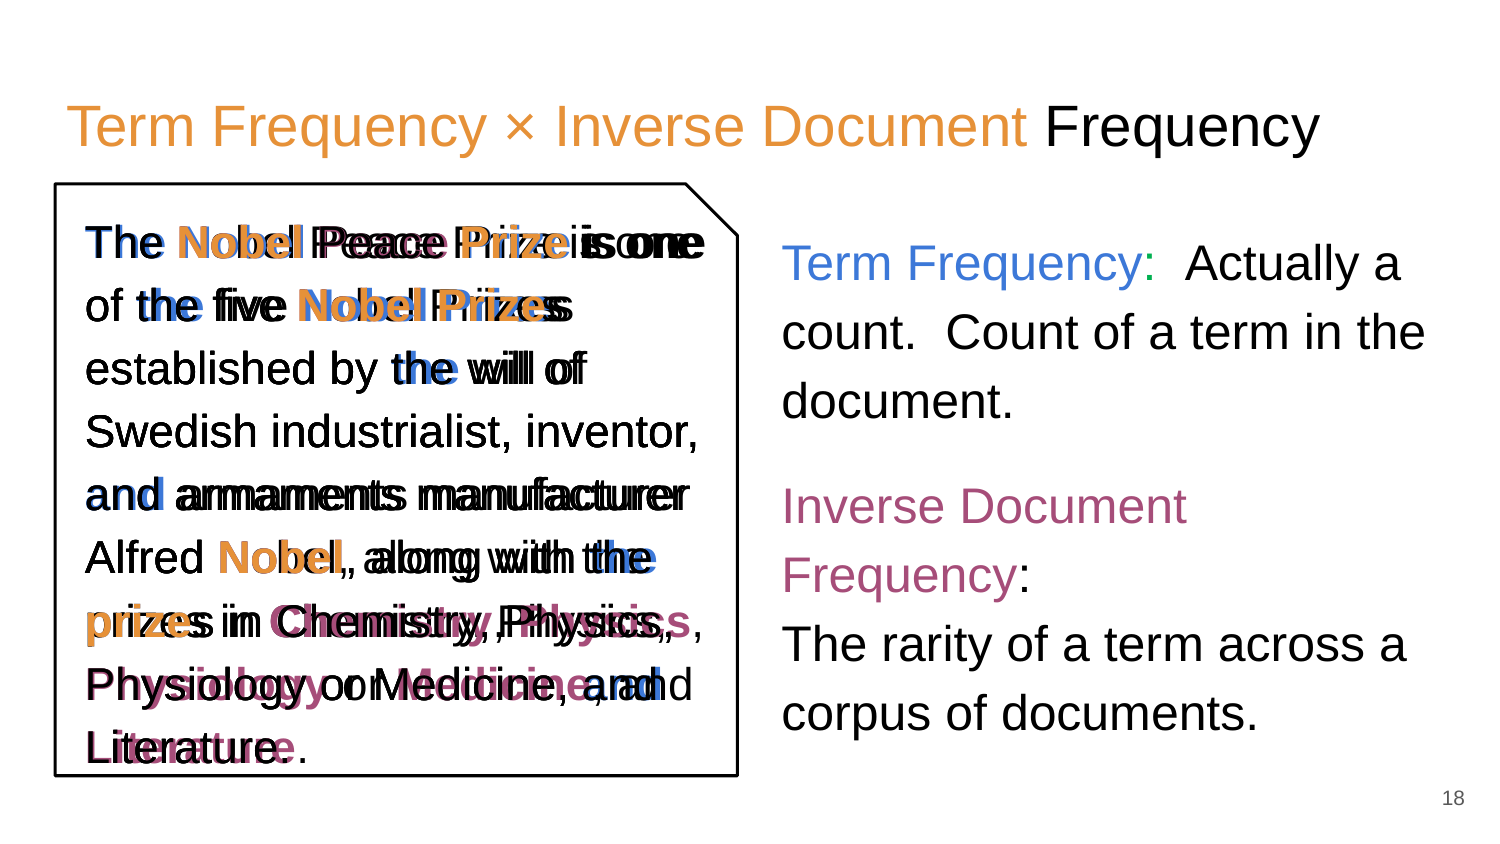

# Term Frequency × Inverse Document Frequency

The Nobel Peace Prize is one of the five Nobel Prizes established by the will of Swedish industrialist, inventor, and armaments manufacturer Alfred Nobel, along with the prizes in Chemistry, Physics, Physiology or Medicine, and Literature.

The Nobel Peace Prize is one of the five Nobel Prizes established by the will of Swedish industrialist, inventor, and armaments manufacturer Alfred Nobel, along with the prizes in Chemistry, Physics, Physiology or Medicine, and Literature.

The Nobel Peace Prize is one of the five Nobel Prizes established by the will of Swedish industrialist, inventor, and armaments manufacturer Alfred Nobel, along with the prizes in Chemistry, Physics, Physiology or Medicine, and Literature.

The Nobel Peace Prize is one of the five Nobel Prizes established by the will of Swedish industrialist, inventor, and armaments manufacturer Alfred Nobel, along with the prizes in Chemistry, Physics, Physiology or Medicine, and Literature.

Term Frequency:  Actually a count.  Count of a term in the document.

Inverse Document Frequency:
The rarity of a term across a corpus of documents.
18